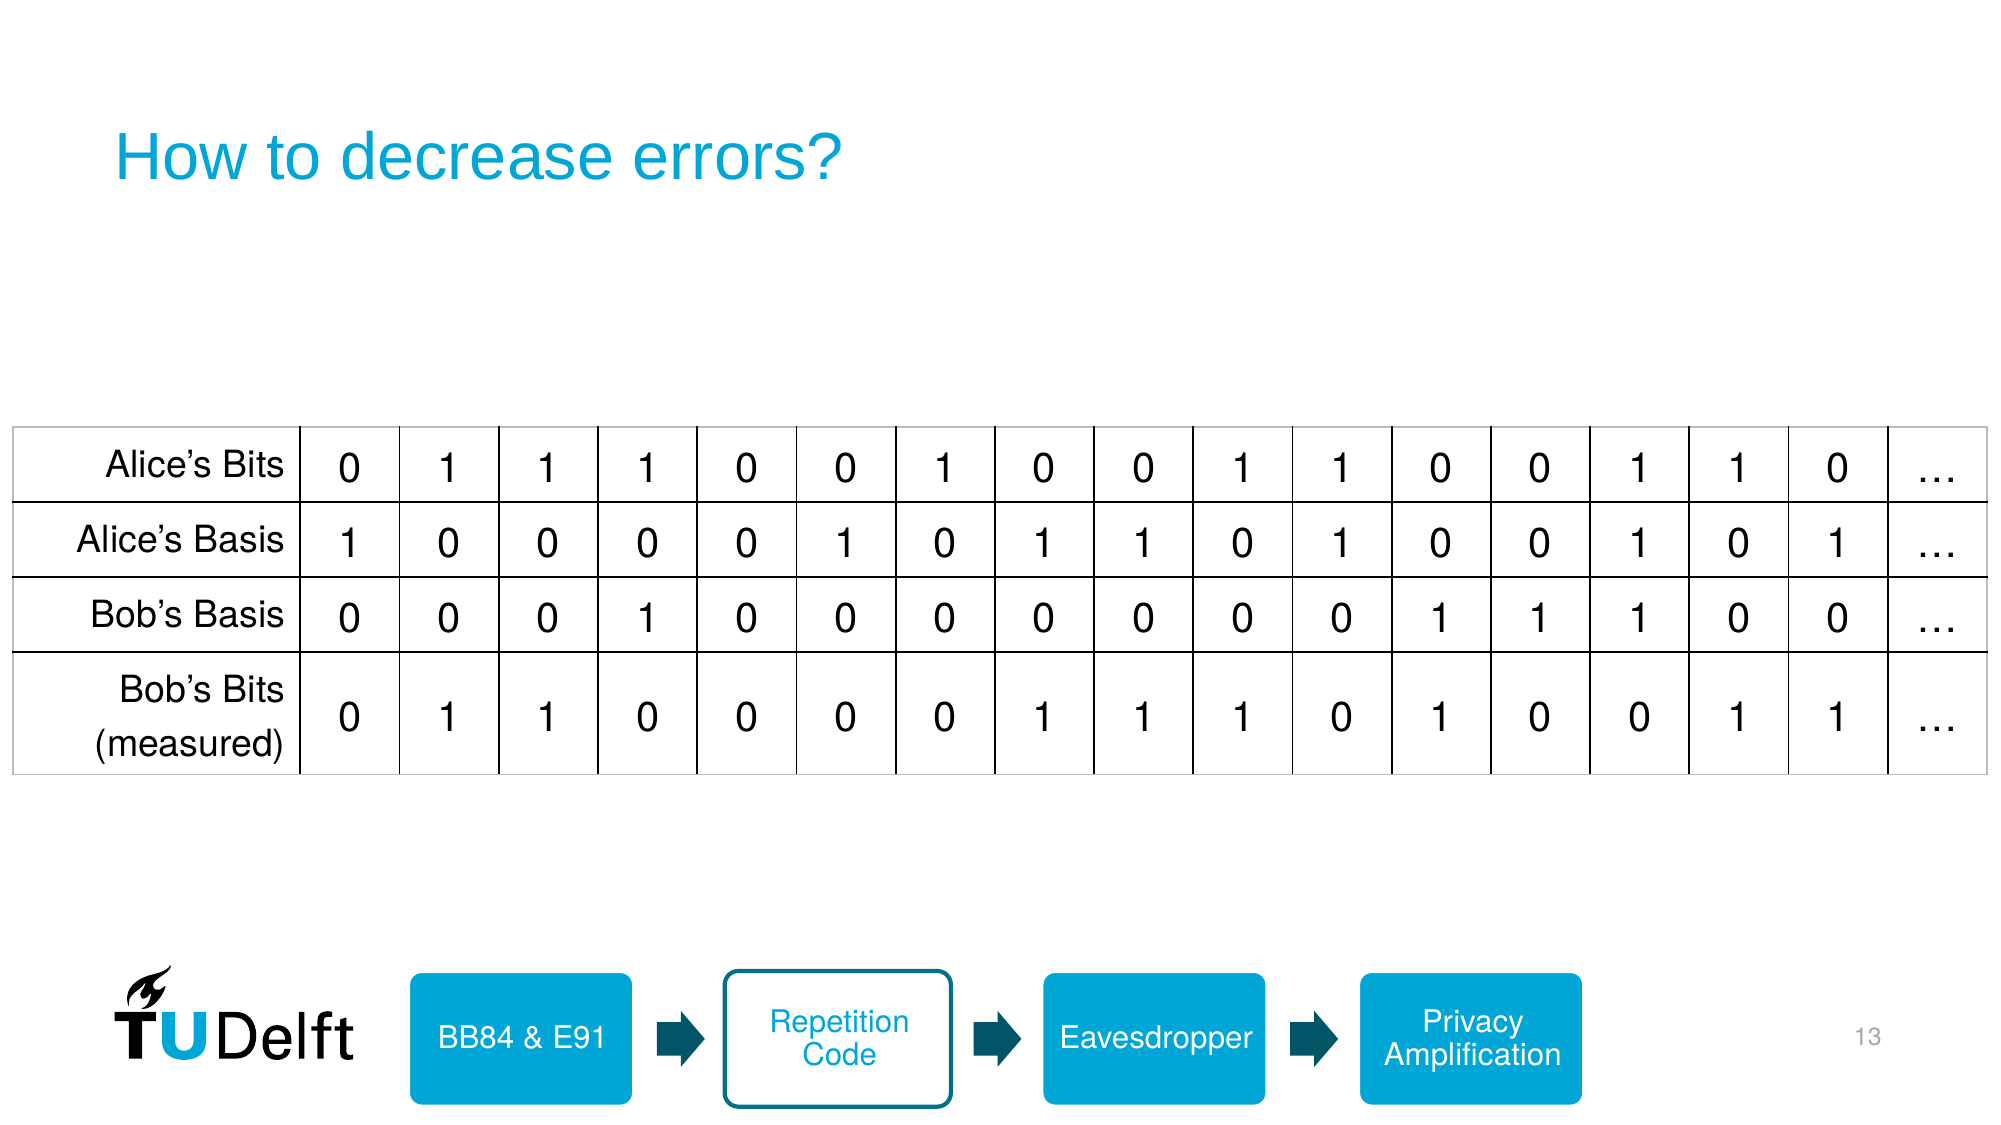

# How to decrease errors?
| Alice’s Bits | 0 | 1 | 1 | 1 | 0 | 0 | 1 | 0 | 0 | 1 | 1 | 0 | 0 | 1 | 1 | 0 | … |
| --- | --- | --- | --- | --- | --- | --- | --- | --- | --- | --- | --- | --- | --- | --- | --- | --- | --- |
| Alice’s Basis | 1 | 0 | 0 | 0 | 0 | 1 | 0 | 1 | 1 | 0 | 1 | 0 | 0 | 1 | 0 | 1 | … |
| Bob’s Basis | 0 | 0 | 0 | 1 | 0 | 0 | 0 | 0 | 0 | 0 | 0 | 1 | 1 | 1 | 0 | 0 | … |
| Bob’s Bits (measured) | 0 | 1 | 1 | 0 | 0 | 0 | 0 | 1 | 1 | 1 | 0 | 1 | 0 | 0 | 1 | 1 | … |
BB84 & E91

Repetition Code

Eavesdropper

Privacy Amplification
13